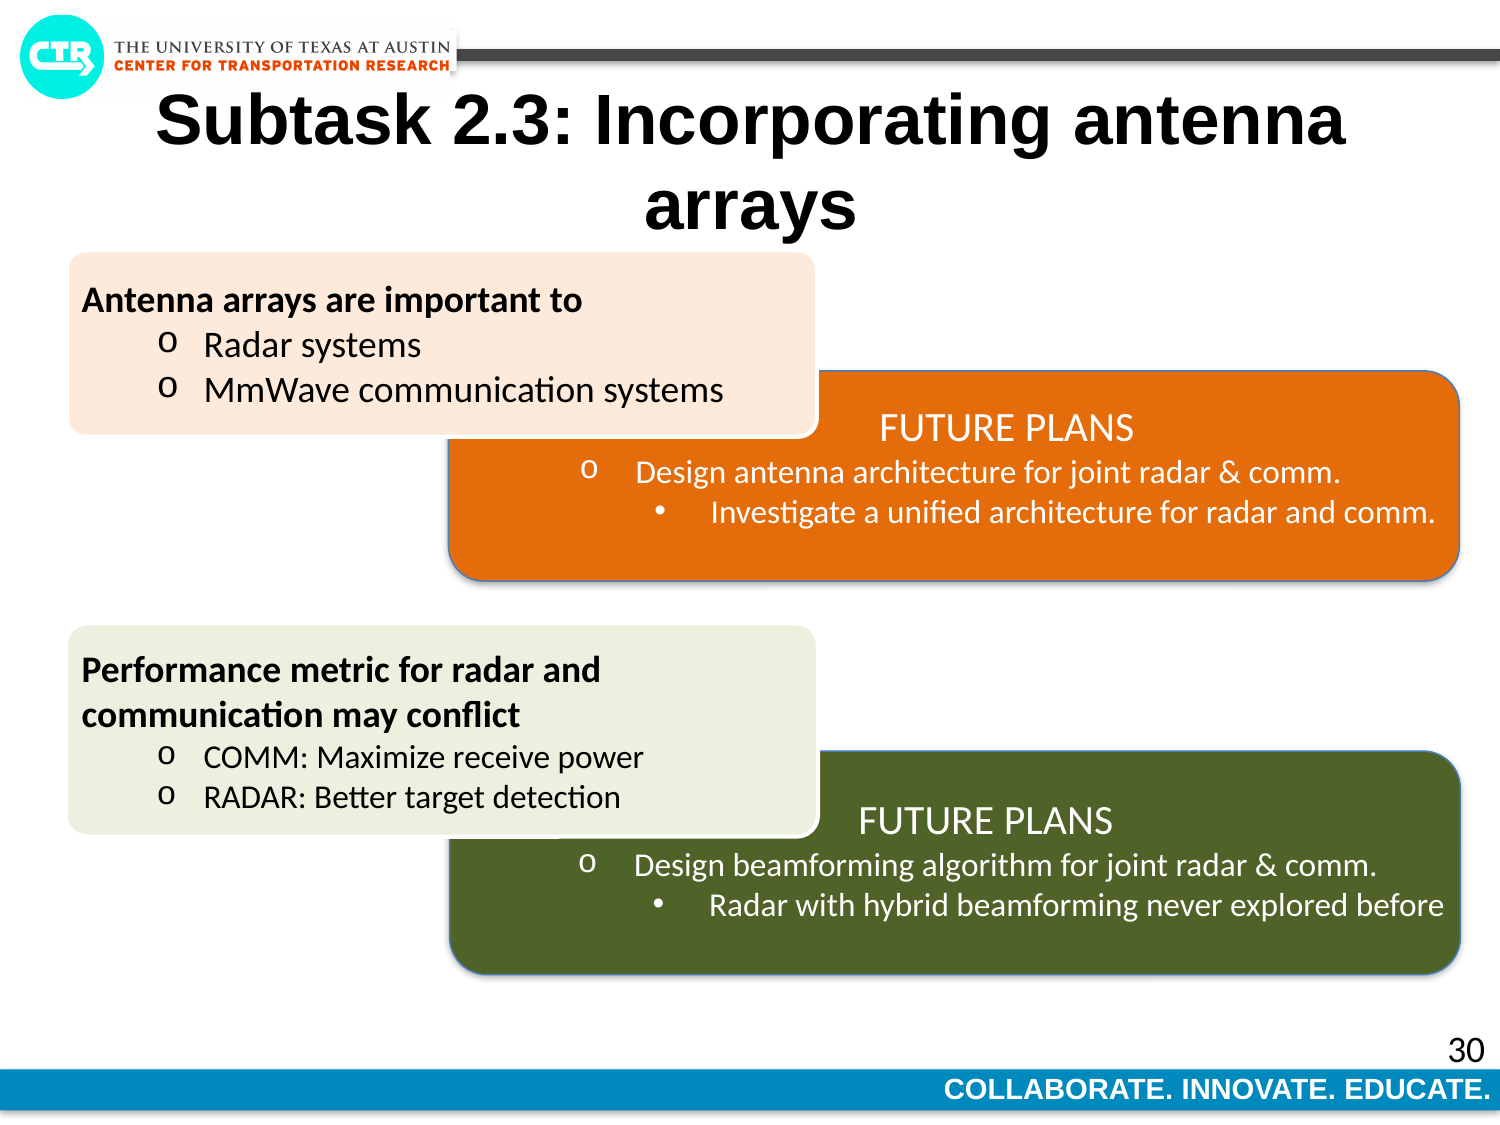

# Subtask 2.3: Incorporating antenna arrays

Antenna arrays are important to
Radar systems
MmWave communication systems

                                FUTURE PLANS
Design antenna architecture for joint radar & comm.
Investigate a unified architecture for radar and comm.

Performance metric for radar and communication may conflict
COMM: Maximize receive power
RADAR: Better target detection

                                 FUTURE PLANS
Design beamforming algorithm for joint radar & comm.
Radar with hybrid beamforming never explored before
30